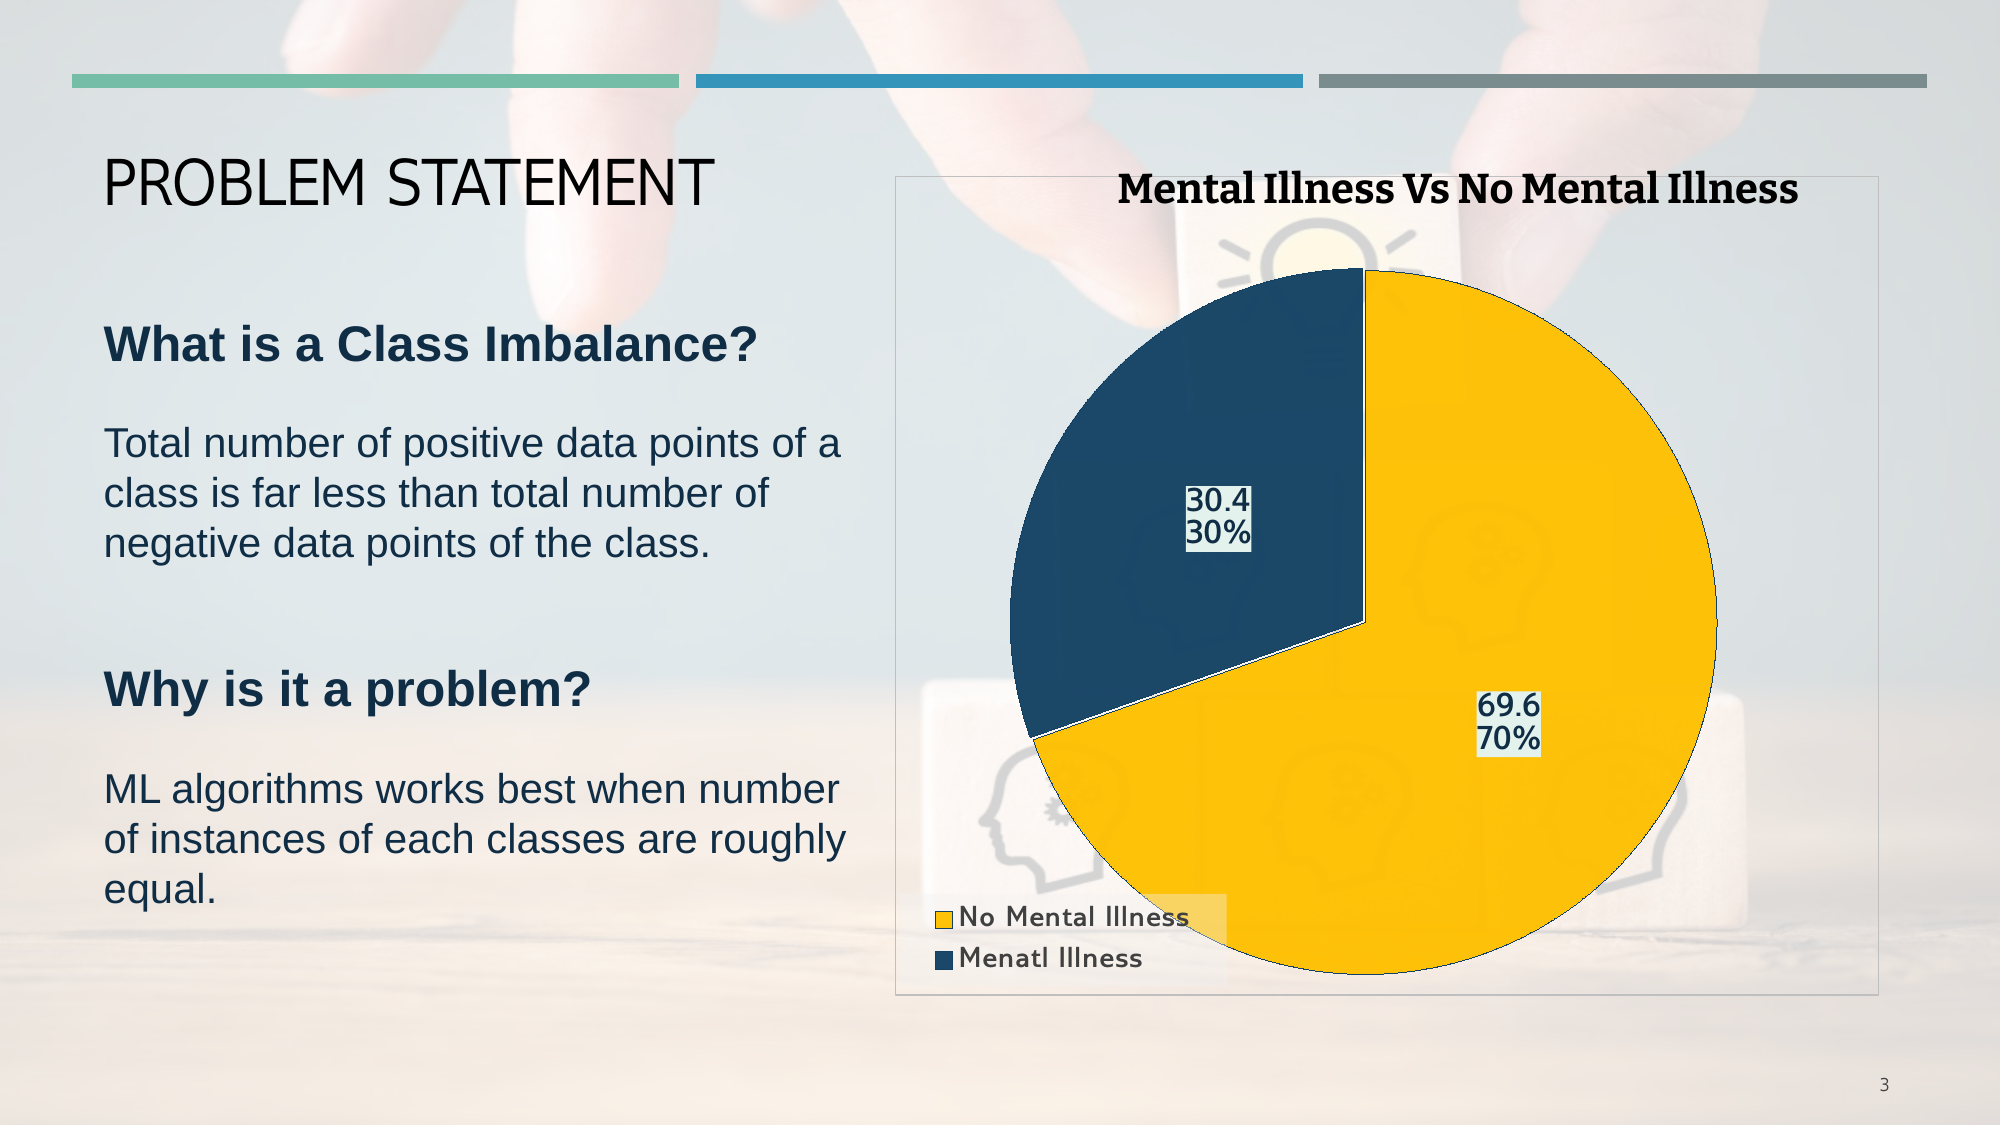

# PROBLEM STATEMENT
Mental Illness Vs No Mental Illness

### Chart

| Category | Mental Illness Vs No Mental Illness |
|---|---|
| No Mental Illness | 69.6 |
| Menatl Illness | 30.4 |
What is a Class Imbalance?
Total number of positive data points of a class is far less than total number of negative data points of the class.

Why is it a problem?

ML algorithms works best when number of instances of each classes are roughly equal.
3